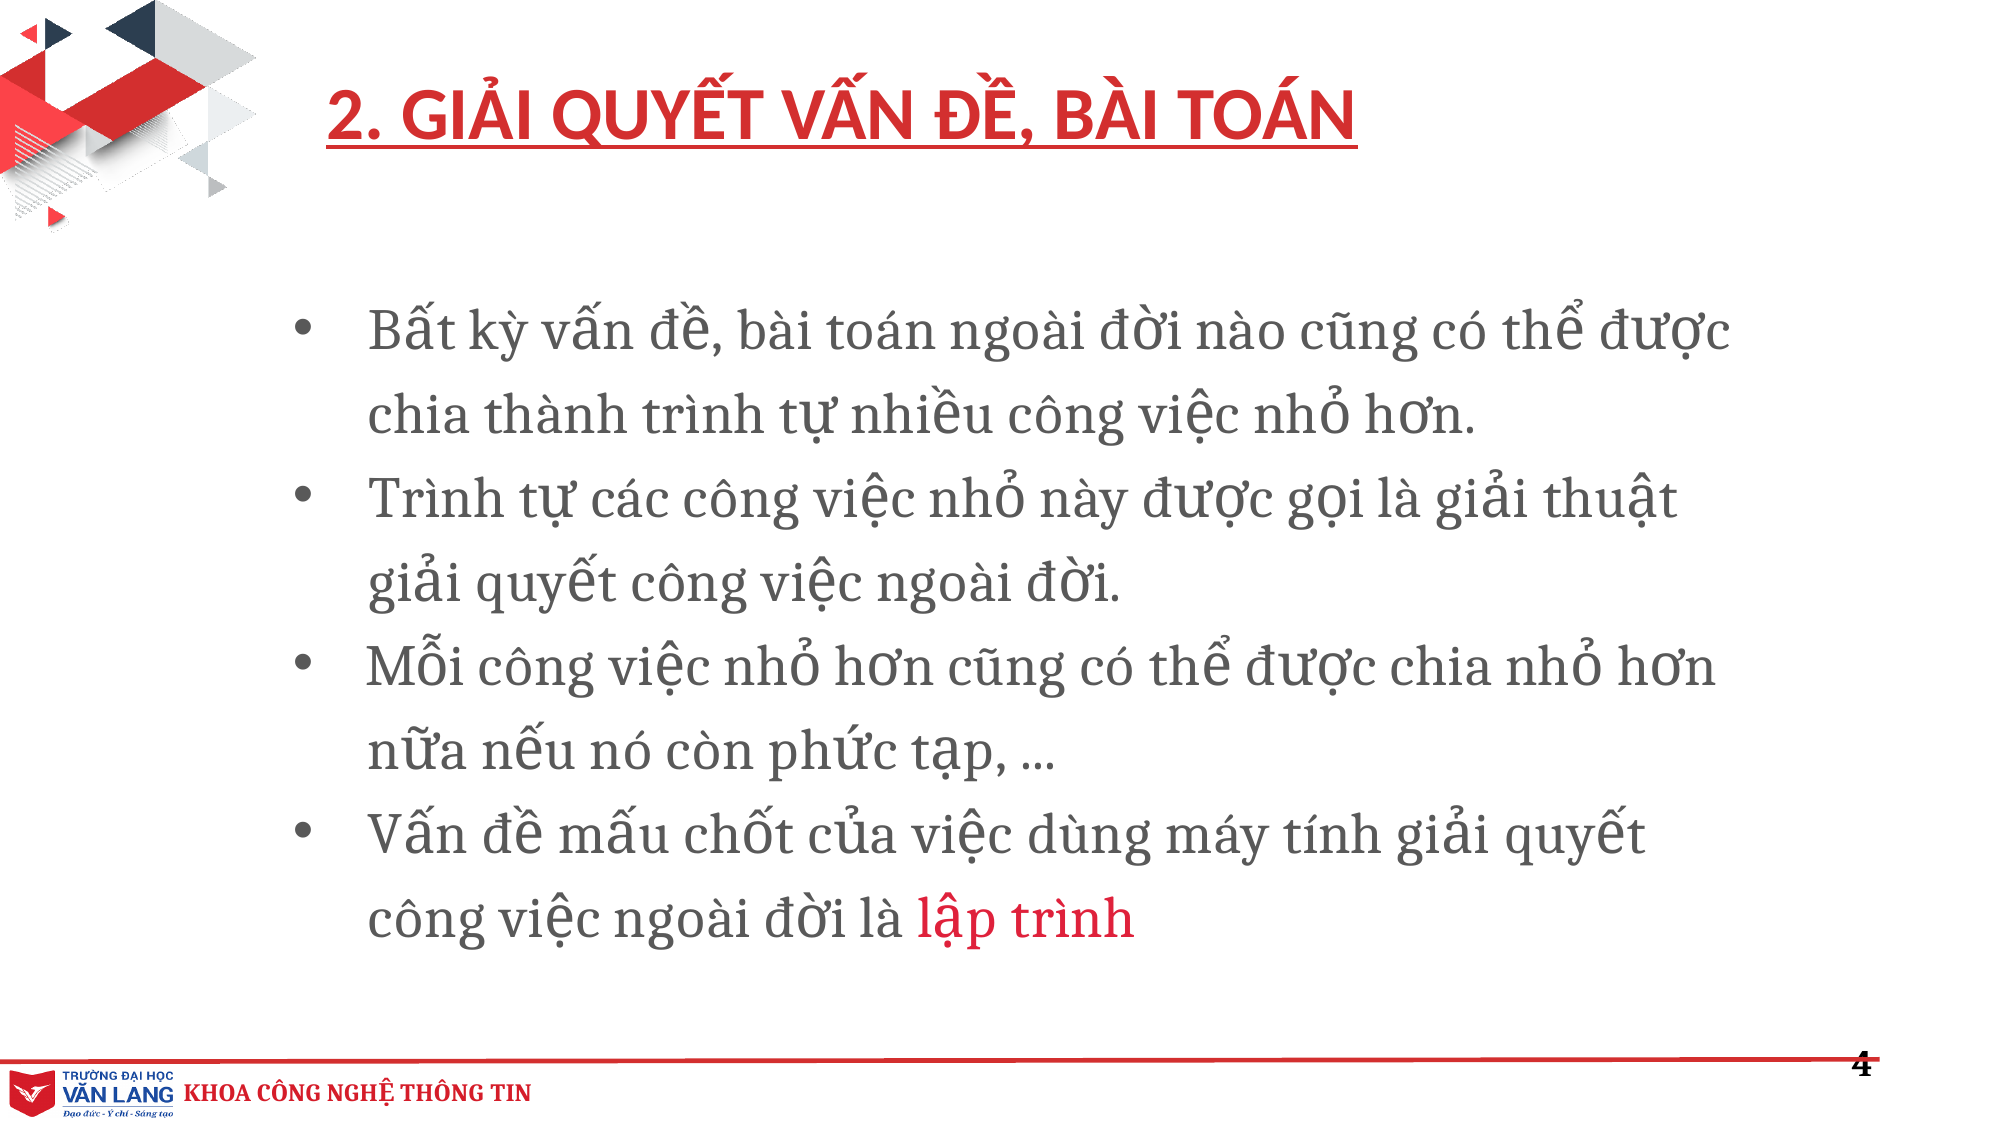

2. GIẢI QUYẾT VẤN ĐỀ, BÀI TOÁN

Bất kỳ vấn đề, bài toán ngoài đời nào cũng có thể được chia thành trình tự nhiều công việc nhỏ hơn.
Trình tự các công việc nhỏ này được gọi là giải thuật giải quyết công việc ngoài đời.
Mỗi công việc nhỏ hơn cũng có thể được chia nhỏ hơn nữa nếu nó còn phức tạp, ...
Vấn đề mấu chốt của việc dùng máy tính giải quyết công việc ngoài đời là lập trình